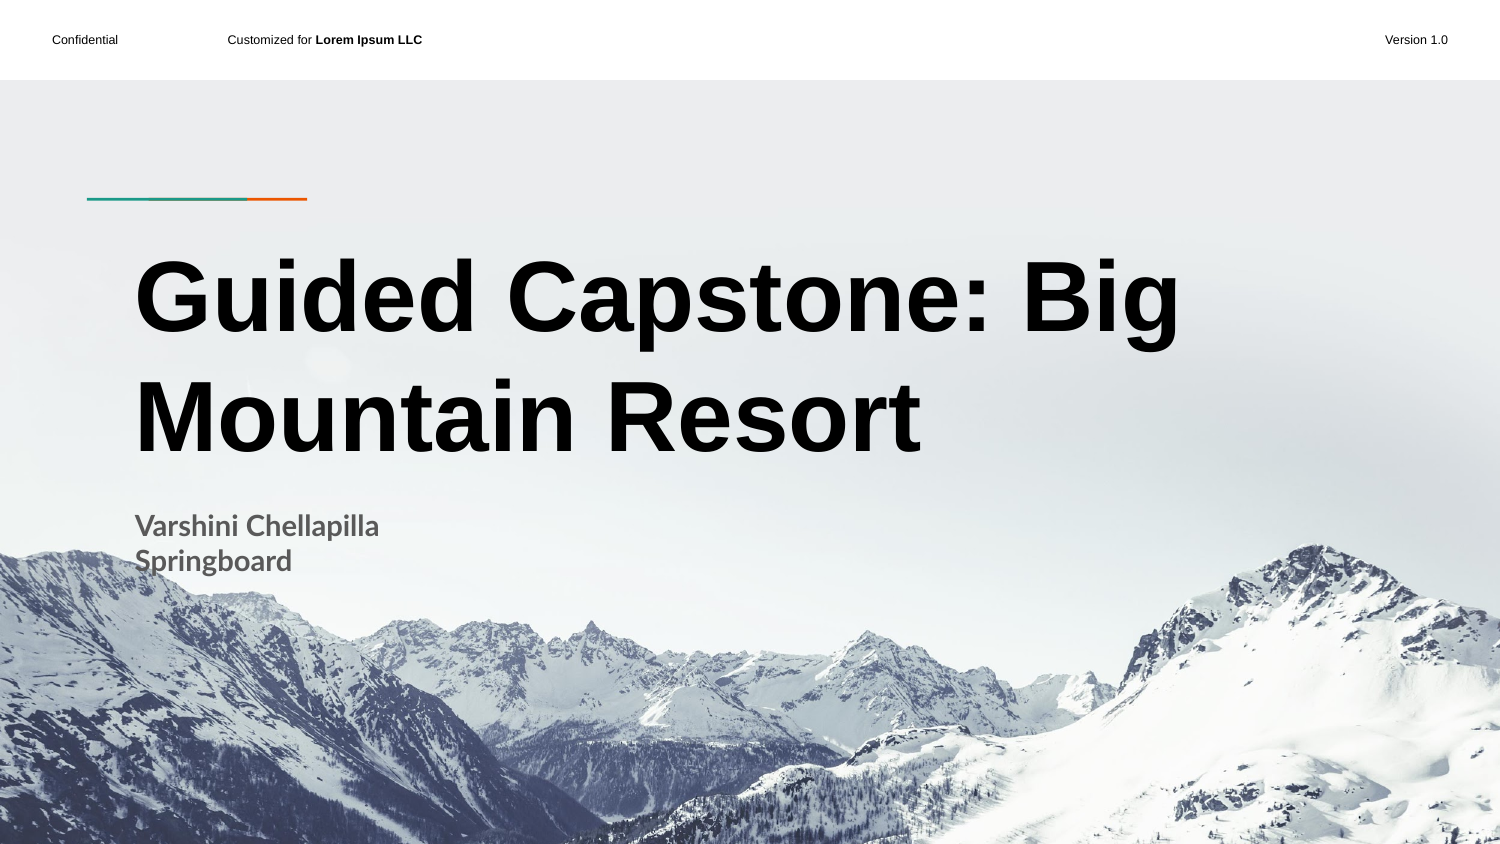

# Guided Capstone: Big Mountain Resort
Varshini Chellapilla
Springboard